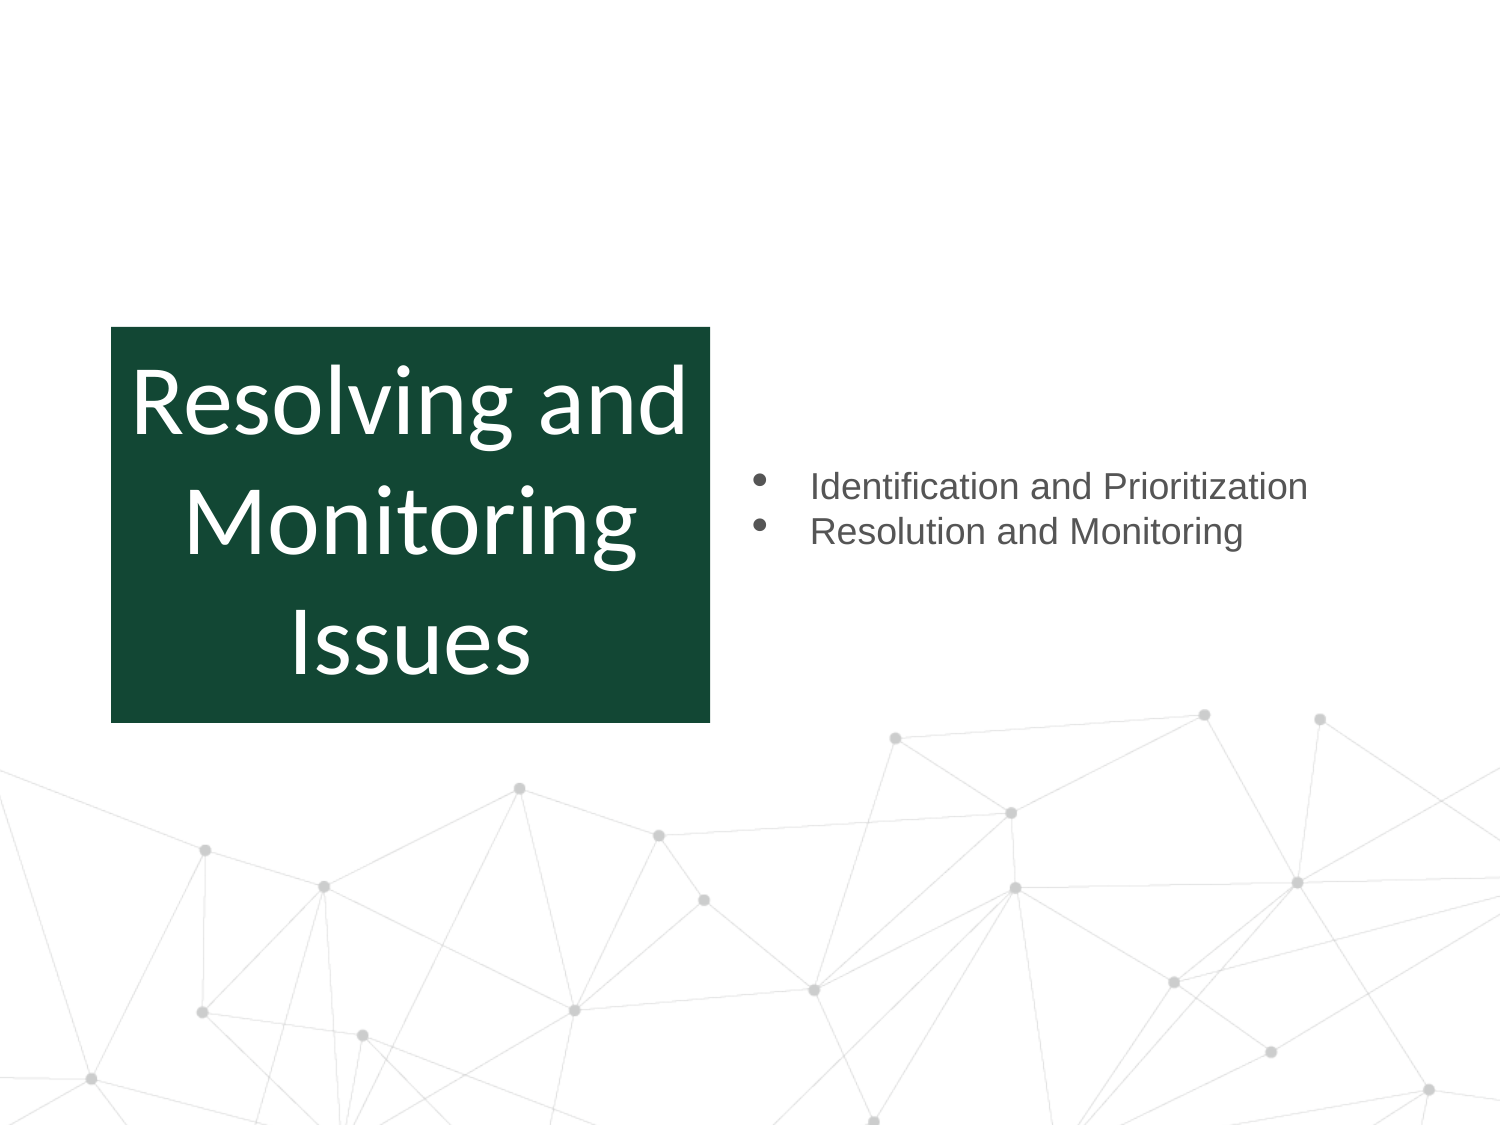

Resolving and Monitoring Issues
Identification and Prioritization
Resolution and Monitoring